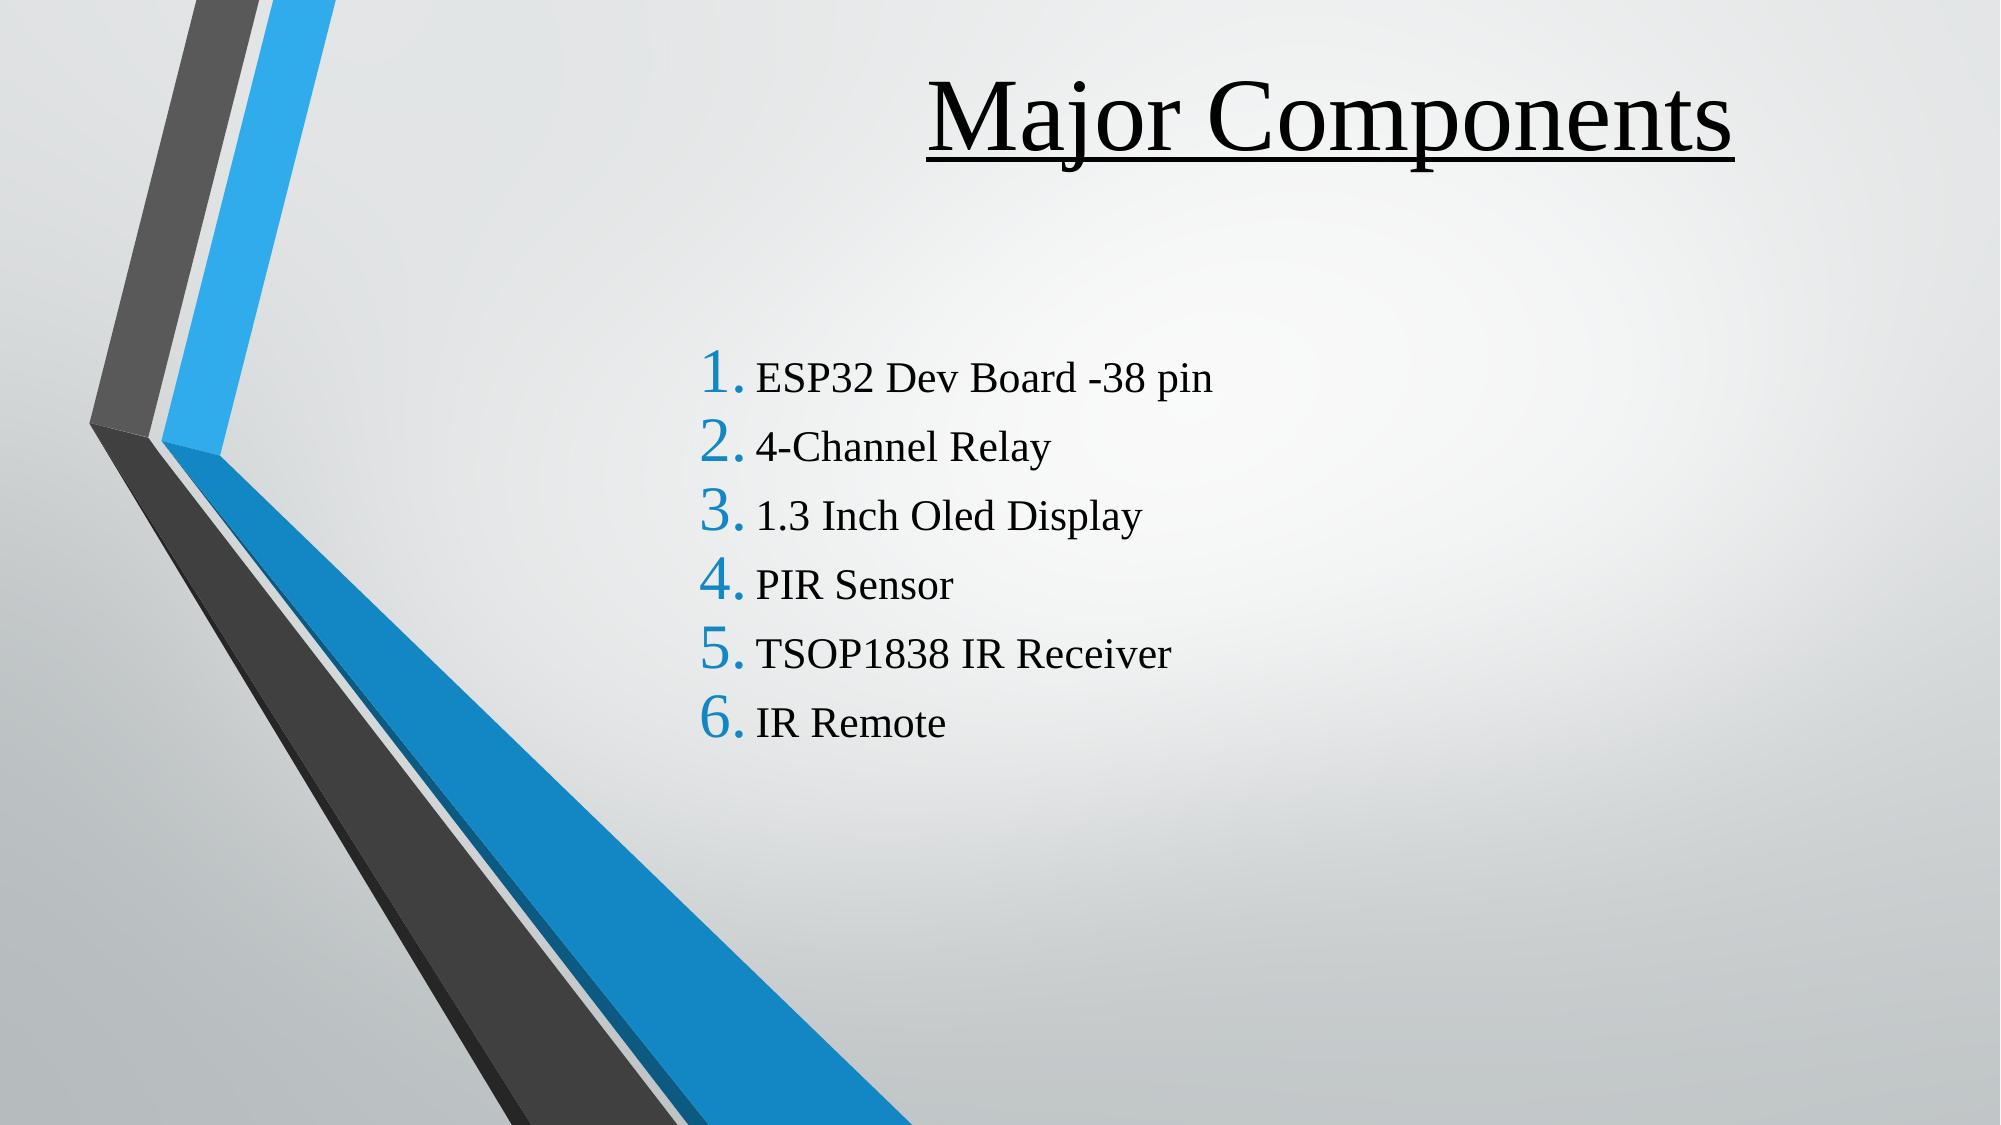

# Major Components
ESP32 Dev Board -38 pin
4-Channel Relay
1.3 Inch Oled Display
PIR Sensor
TSOP1838 IR Receiver
IR Remote